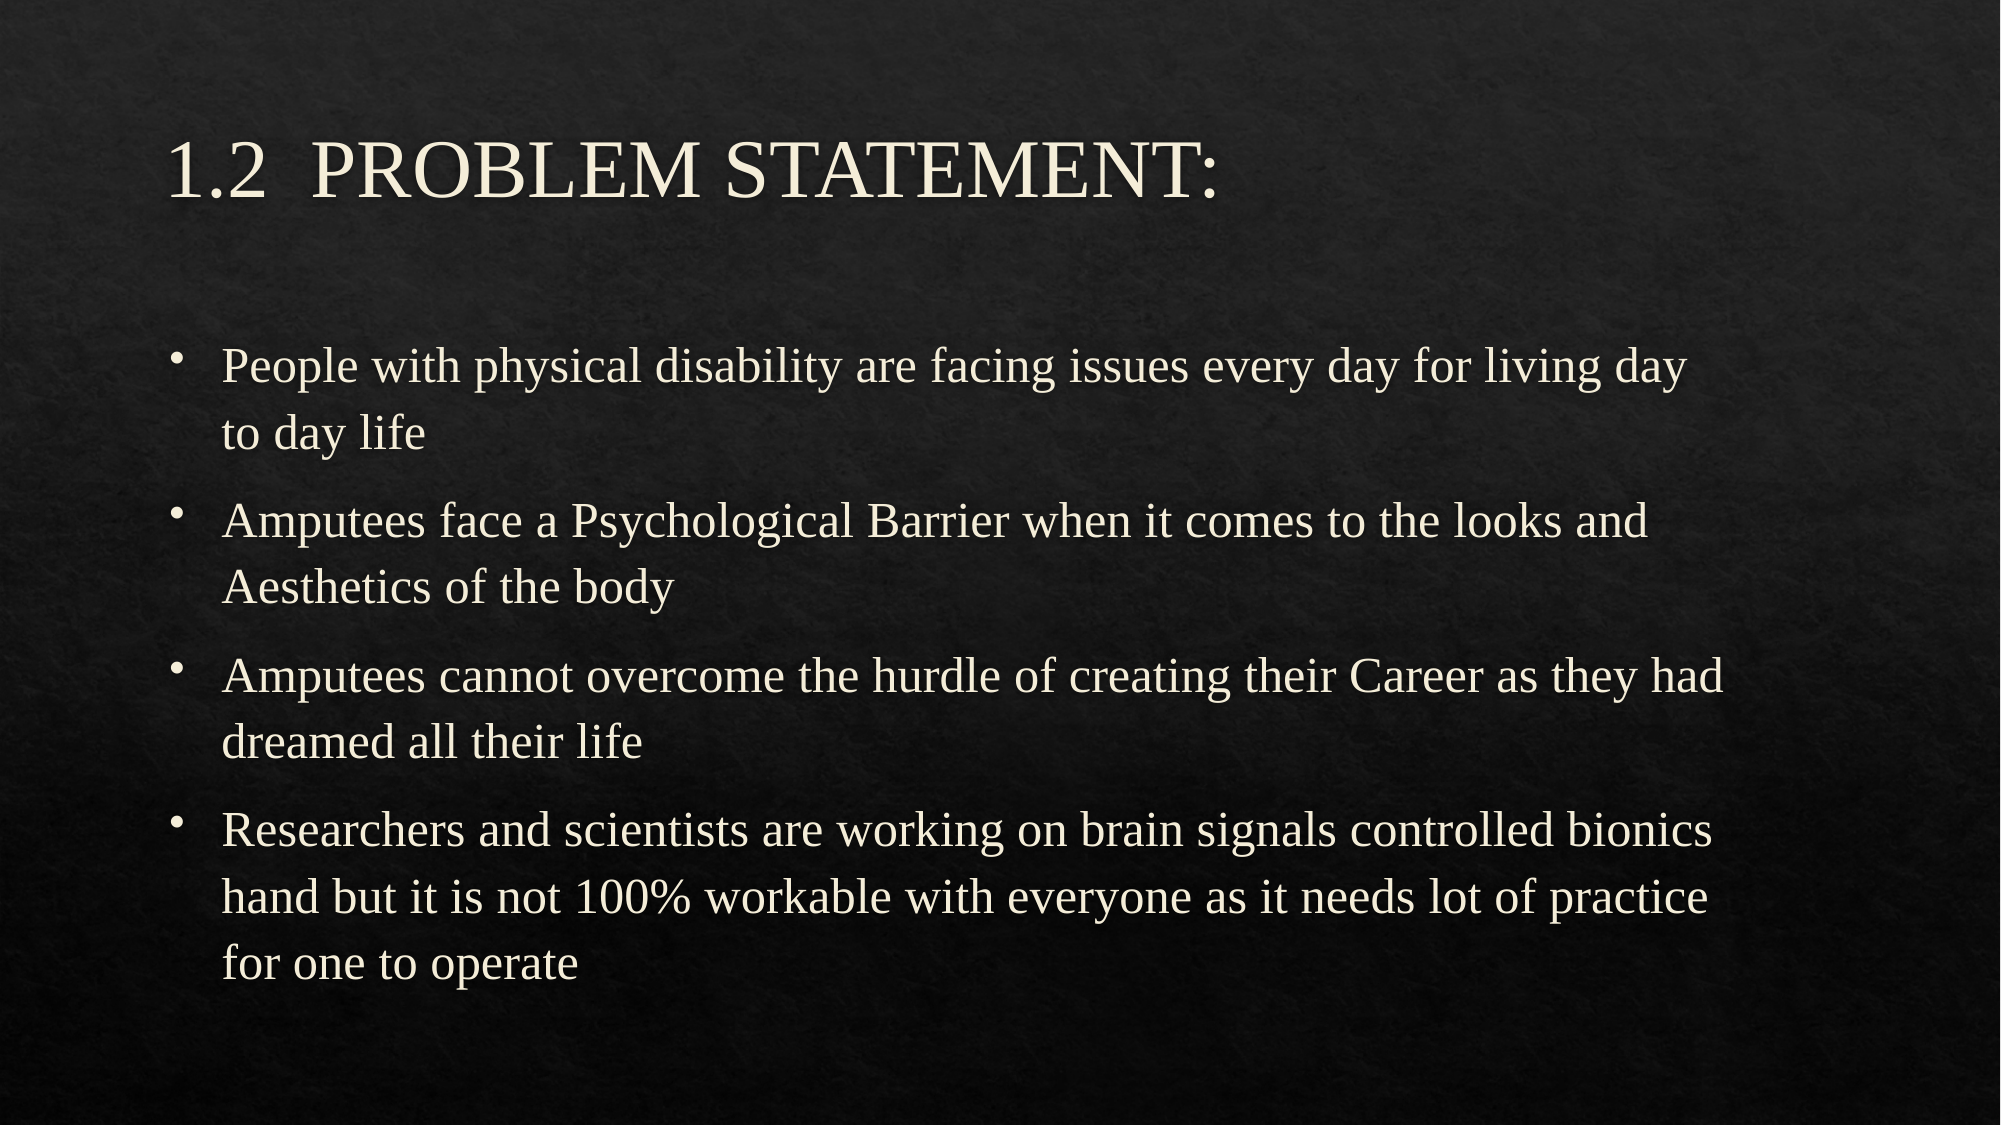

# 1.2  PROBLEM STATEMENT:
People with physical disability are facing issues every day for living day to day life
Amputees face a Psychological Barrier when it comes to the looks and Aesthetics of the body
Amputees cannot overcome the hurdle of creating their Career as they had dreamed all their life
Researchers and scientists are working on brain signals controlled bionics hand but it is not 100% workable with everyone as it needs lot of practice for one to operate